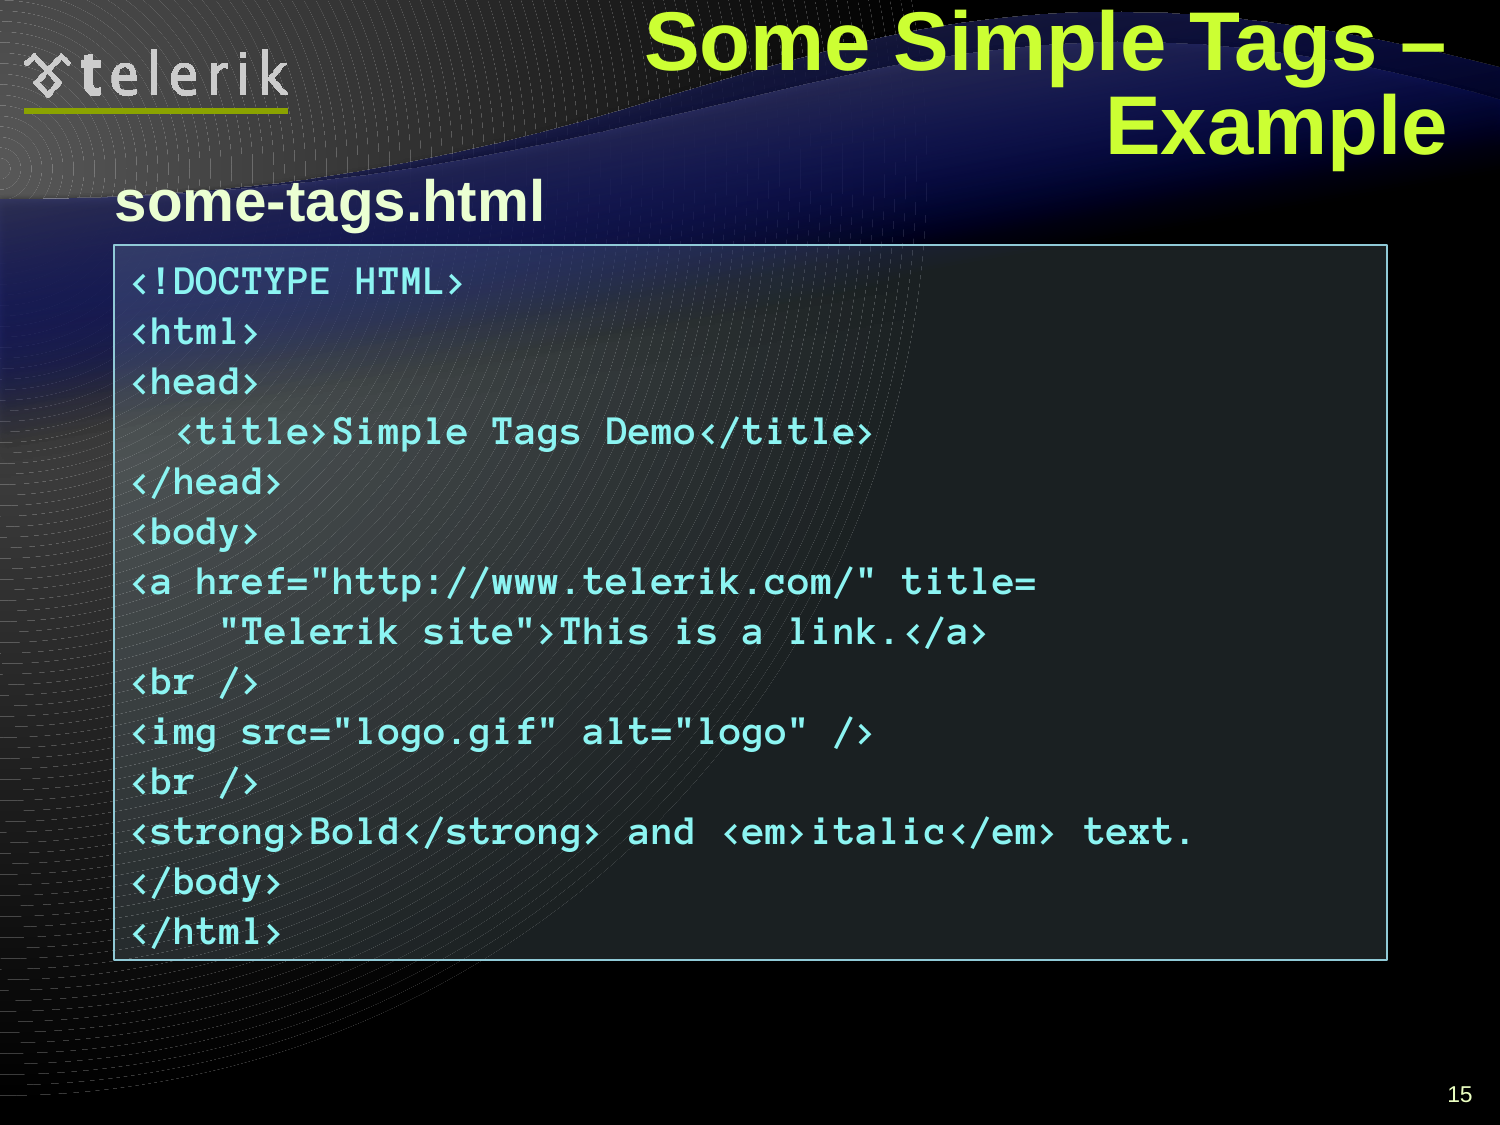

# Some Simple Tags – Example
some-tags.html
<!DOCTYPE HTML>
<html>
<head>
  <title>Simple Tags Demo</title>
</head>
<body>
<a href="http://www.telerik.com/" title=
    "Telerik site">This is a link.</a>
<br />
<img src="logo.gif" alt="logo" />
<br />
<strong>Bold</strong> and <em>italic</em> text.
</body>
</html>
15